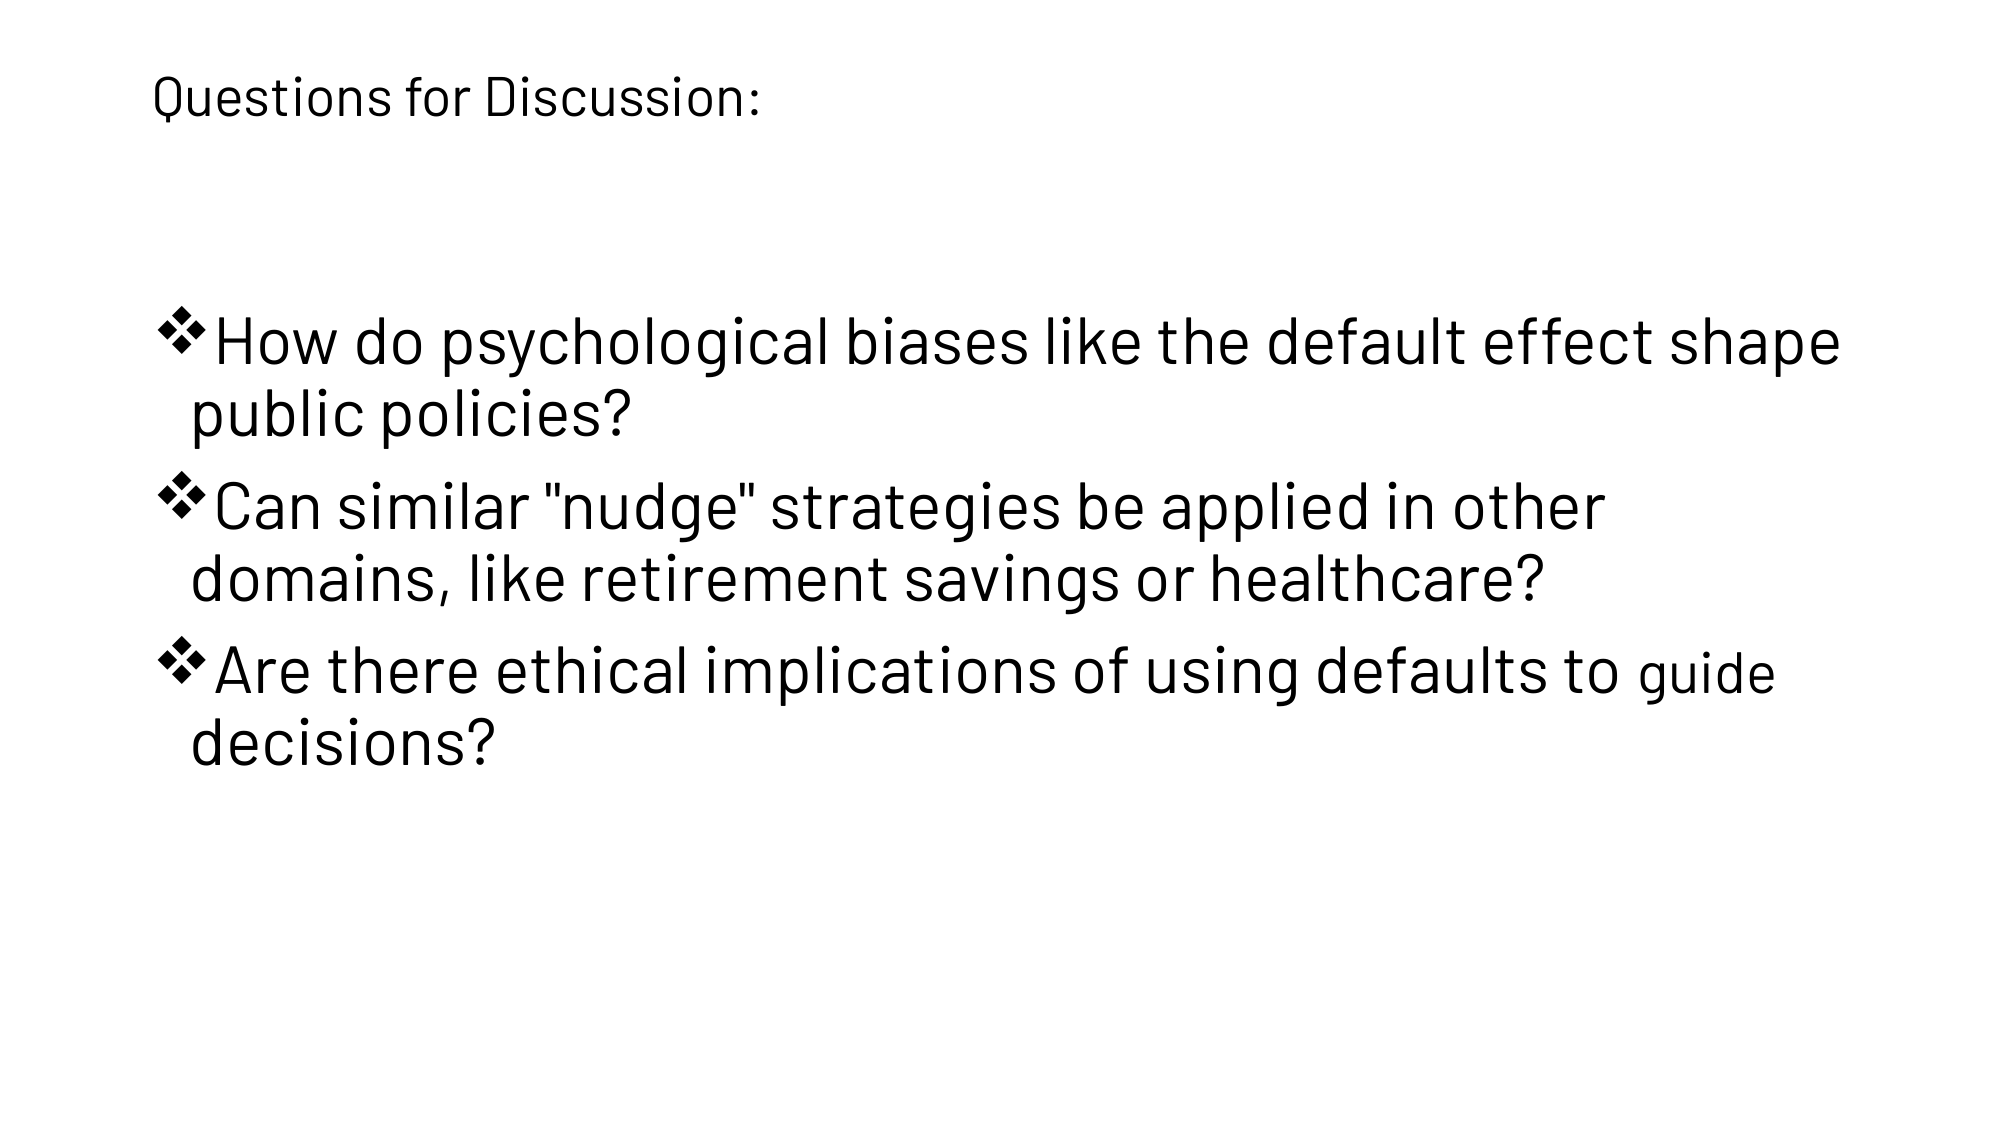

# Questions for Discussion:
How do psychological biases like the default effect shape public policies?
Can similar "nudge" strategies be applied in other domains, like retirement savings or healthcare?
Are there ethical implications of using defaults to guide decisions?